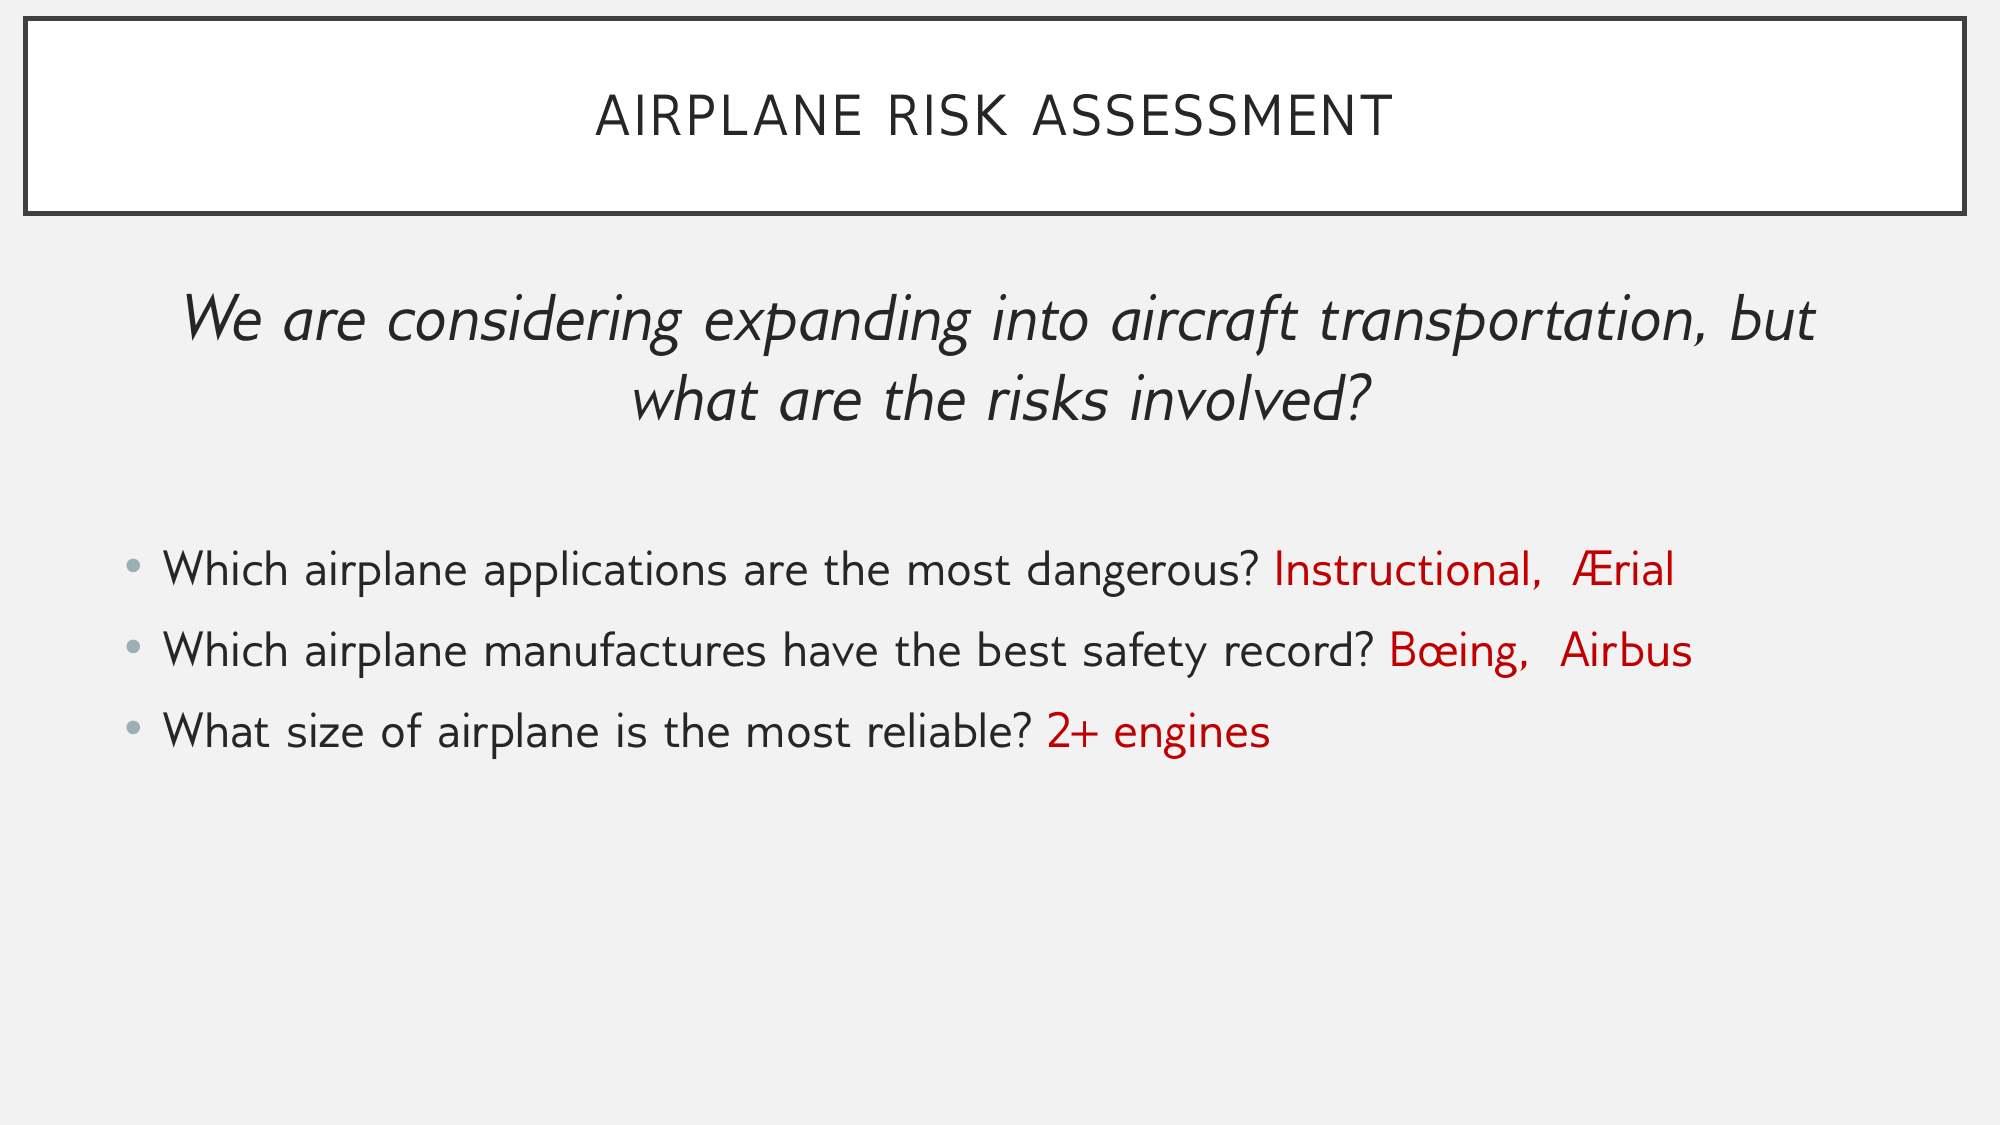

# Airplane Risk Assessment
We are considering expanding into aircraft transportation, but what are the risks involved?

Which airplane applications are the most dangerous? Instructional,  Aerial
Which airplane manufactures have the best safety record? Boeing,  Airbus
What size of airplane is the most reliable? 2+ engines